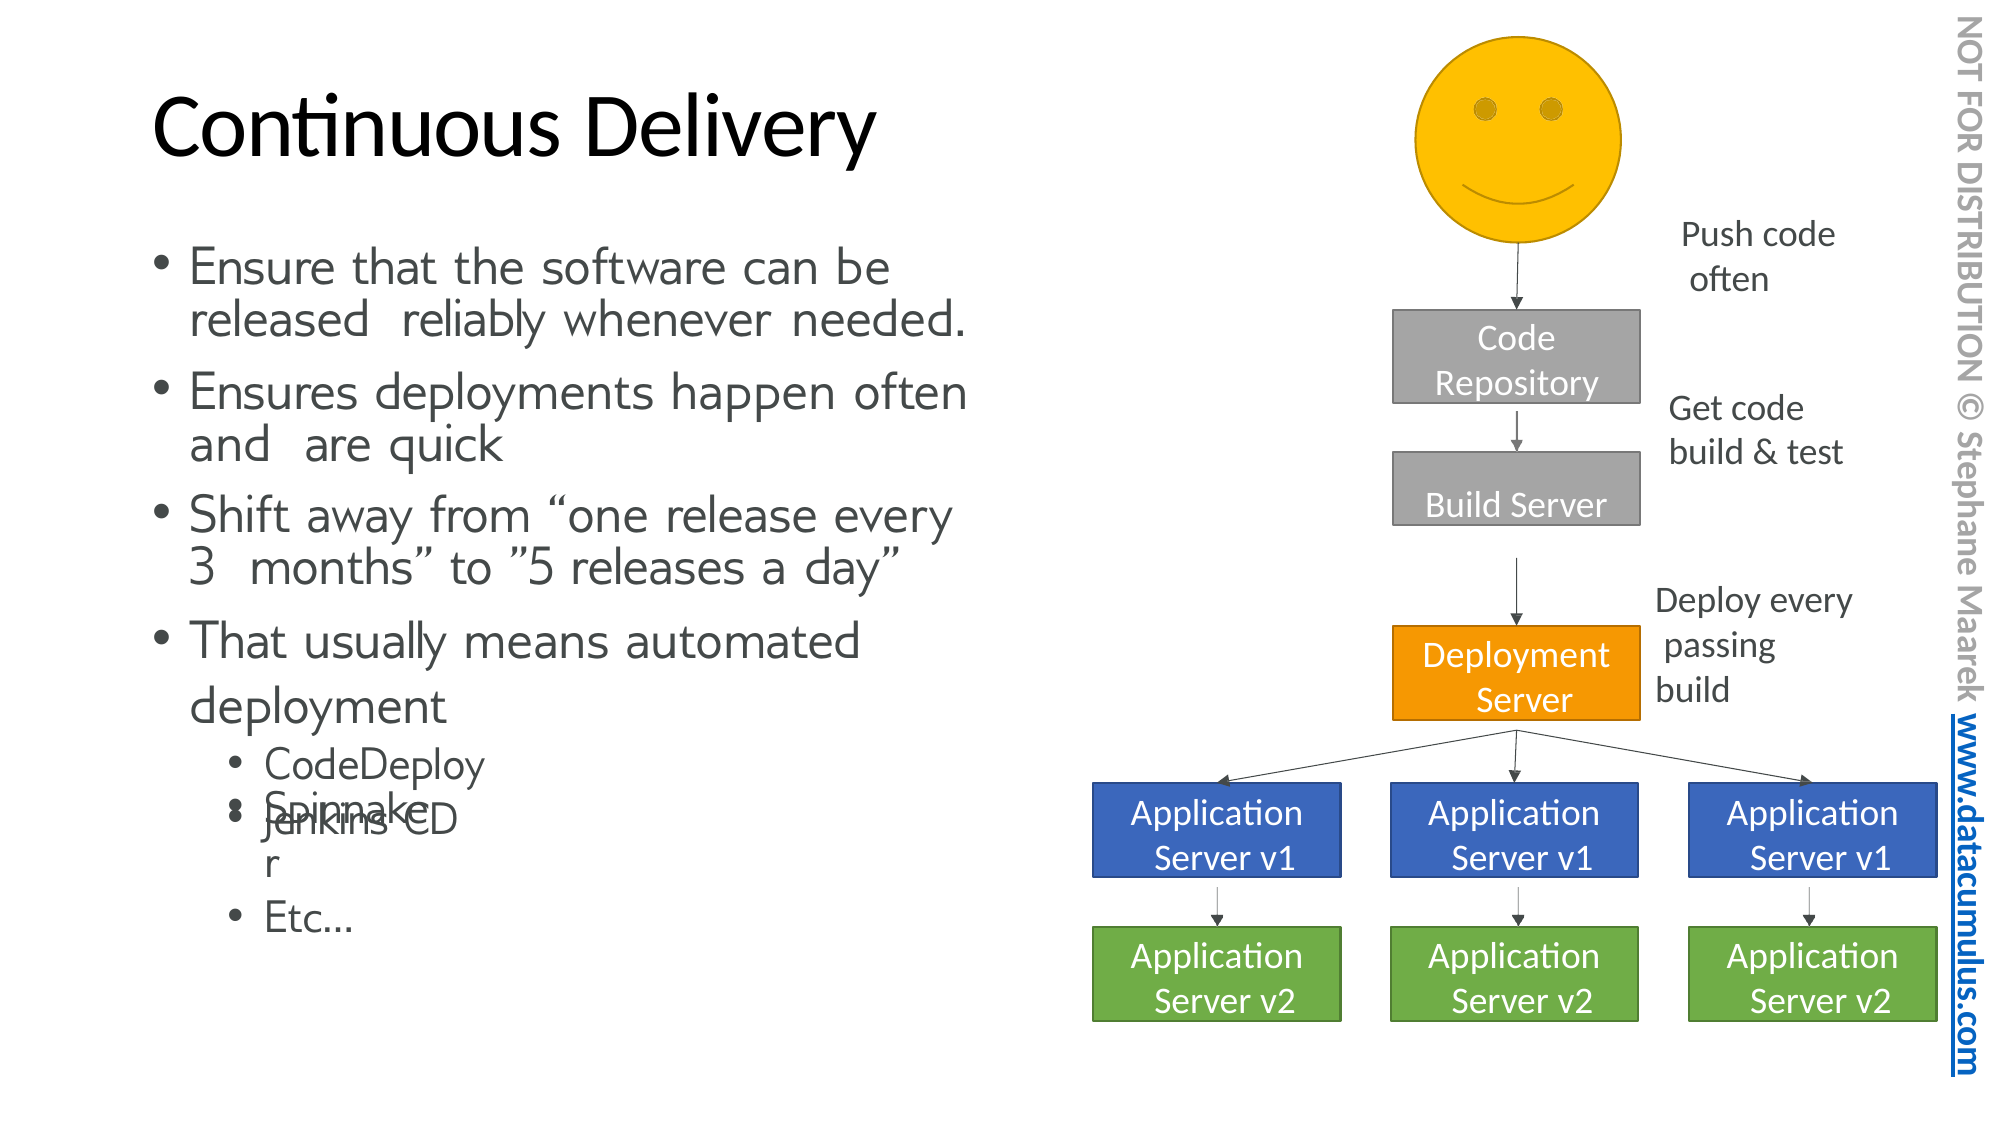

NOT FOR DISTRIBUTION © Stephane Maarek www.datacumulus.com

# Continuous Delivery

Push code  often
Ensure that the software can be released  reliably whenever needed.
Ensures deployments happen often and  are quick
Shift away from “one release every 3  months” to ”5 releases a day”
That usually means automated deployment
CodeDeploy
Jenkins CD

Code  Repository
Get code  build & test

Build Server

Deploy every  passing build
Deployment  Server

Spinnaker
Etc…
Application  Server v1
Application  Server v1
Application  Server v1

Application  Server v2
Application  Server v2
Application  Server v2
© Stephane Maarek